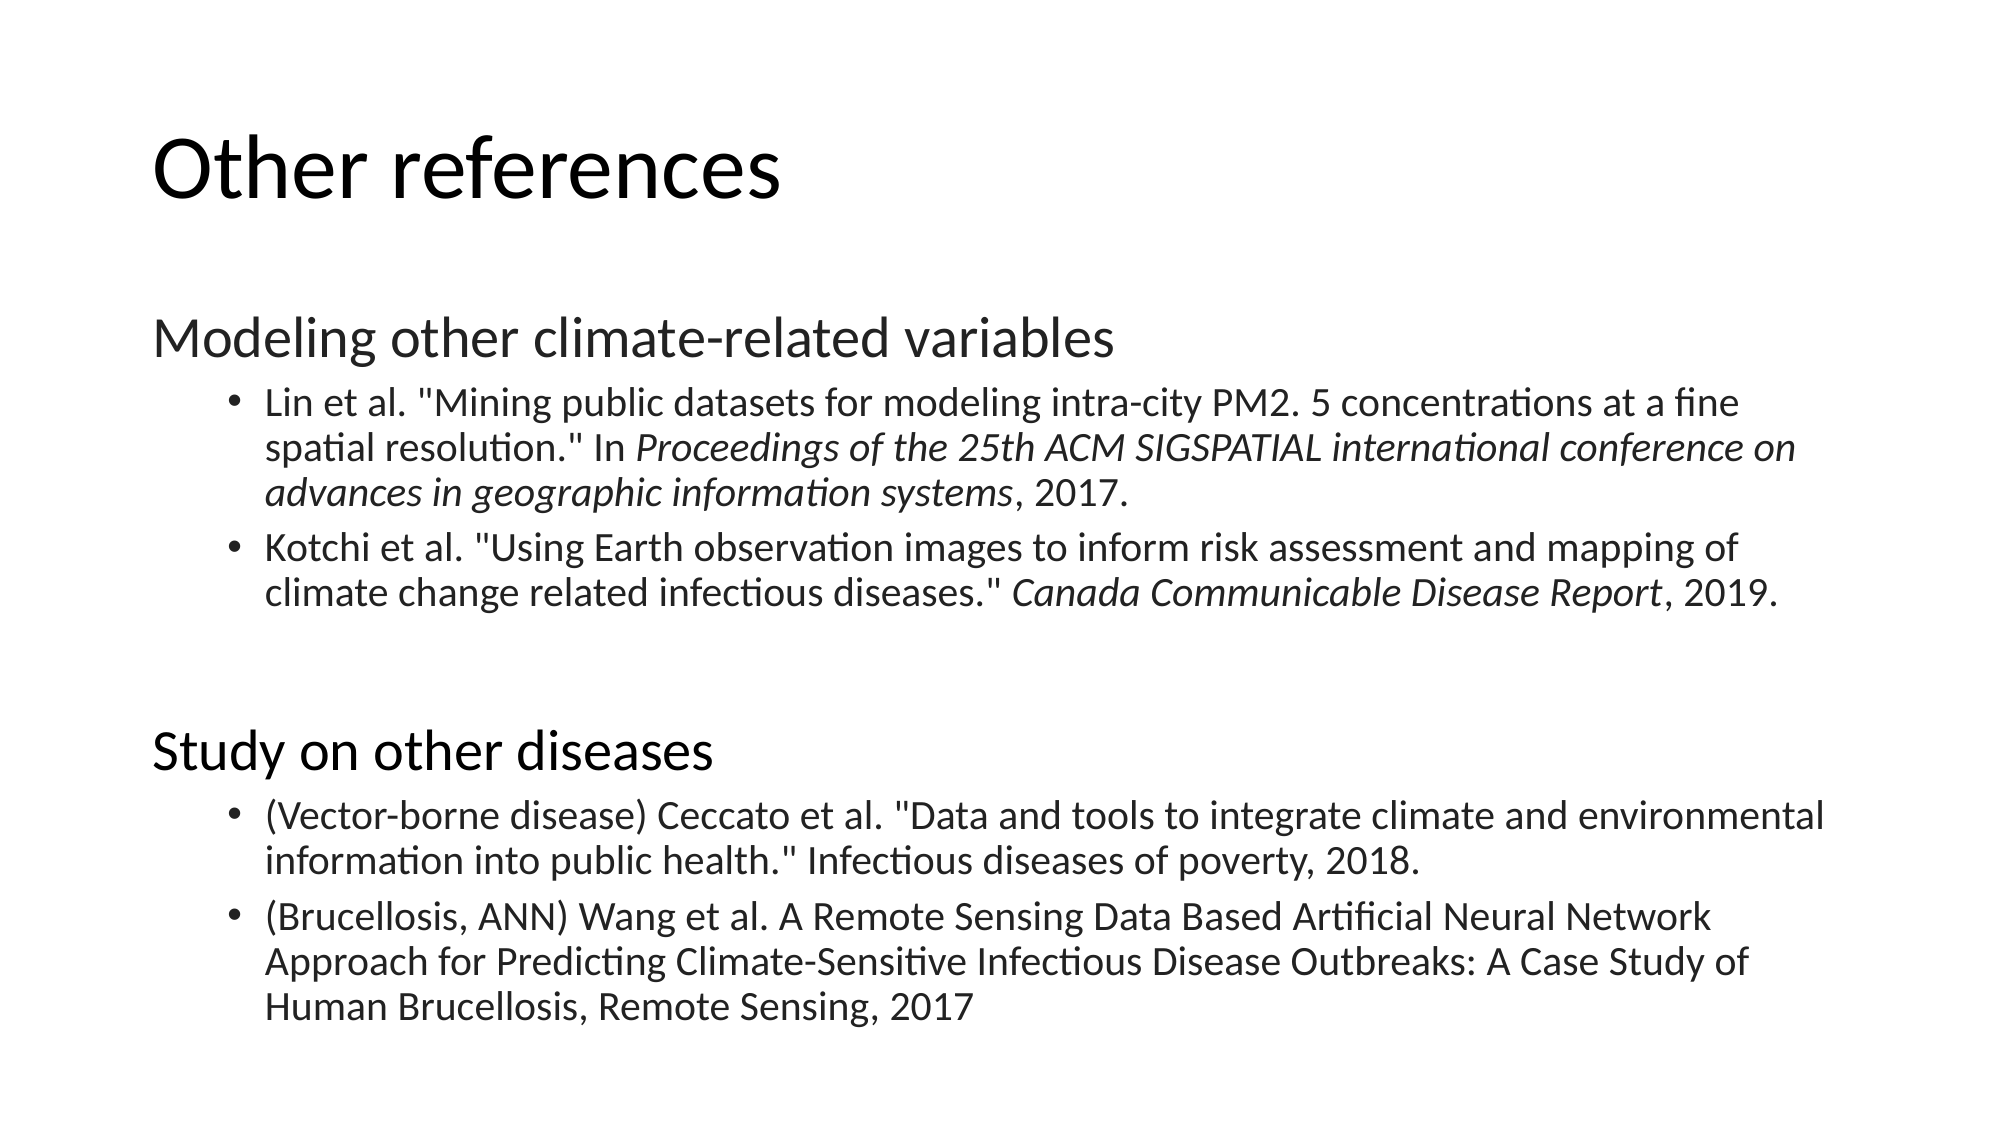

# Other references
Modeling other climate-related variables
Lin et al. "Mining public datasets for modeling intra-city PM2. 5 concentrations at a fine spatial resolution." In Proceedings of the 25th ACM SIGSPATIAL international conference on advances in geographic information systems, 2017.
Kotchi et al. "Using Earth observation images to inform risk assessment and mapping of climate change related infectious diseases." Canada Communicable Disease Report, 2019.

Study on other diseases
(Vector-borne disease) Ceccato et al. "Data and tools to integrate climate and environmental information into public health." Infectious diseases of poverty, 2018.
(Brucellosis, ANN) Wang et al. A Remote Sensing Data Based Artificial Neural Network Approach for Predicting Climate-Sensitive Infectious Disease Outbreaks: A Case Study of Human Brucellosis, Remote Sensing, 2017